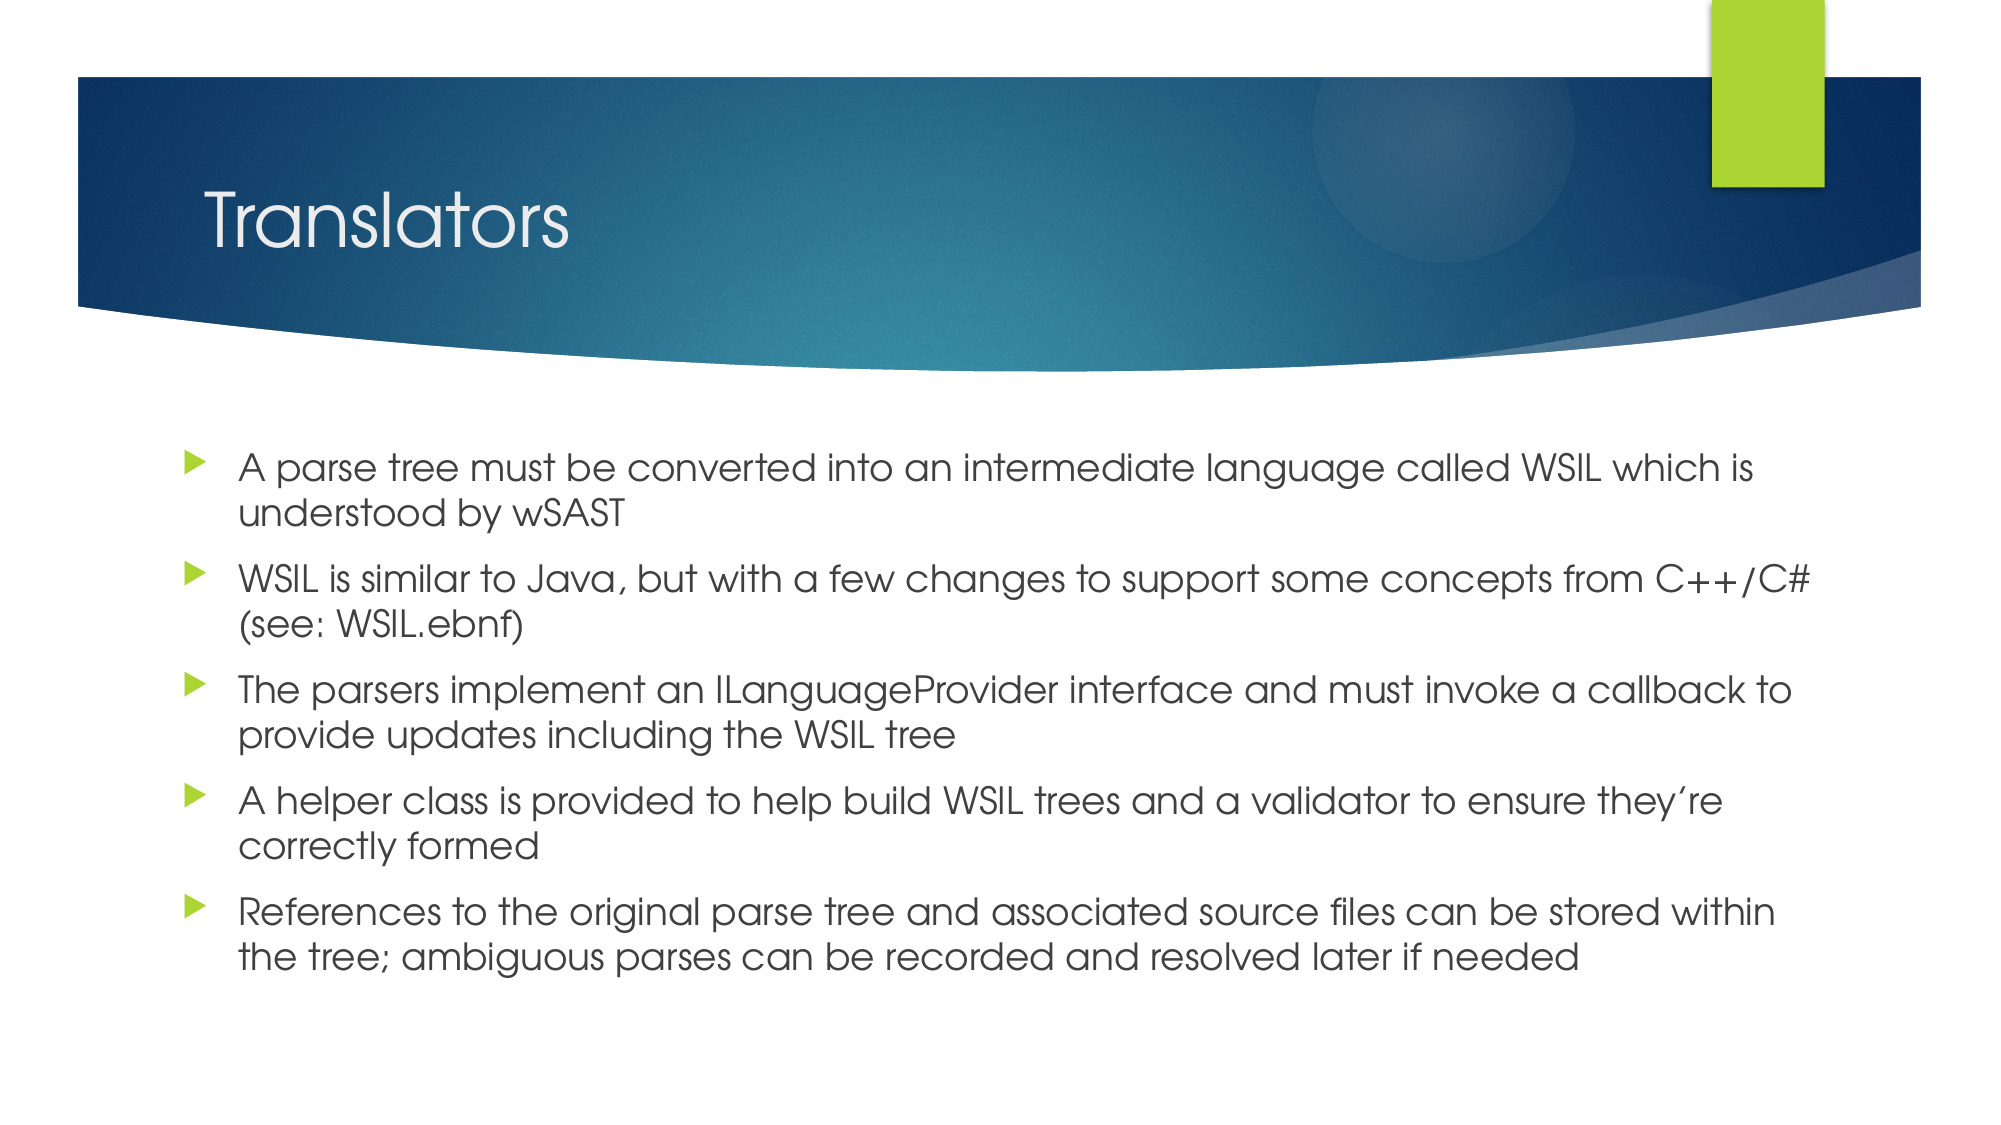

# Translators
A parse tree must be converted into an intermediate language called WSIL which is understood by wSAST
WSIL is similar to Java, but with a few changes to support some concepts from C++/C# (see: WSIL.ebnf)
The parsers implement an ILanguageProvider interface and must invoke a callback to provide updates including the WSIL tree
A helper class is provided to help build WSIL trees and a validator to ensure they’re correctly formed
References to the original parse tree and associated source files can be stored within the tree; ambiguous parses can be recorded and resolved later if needed